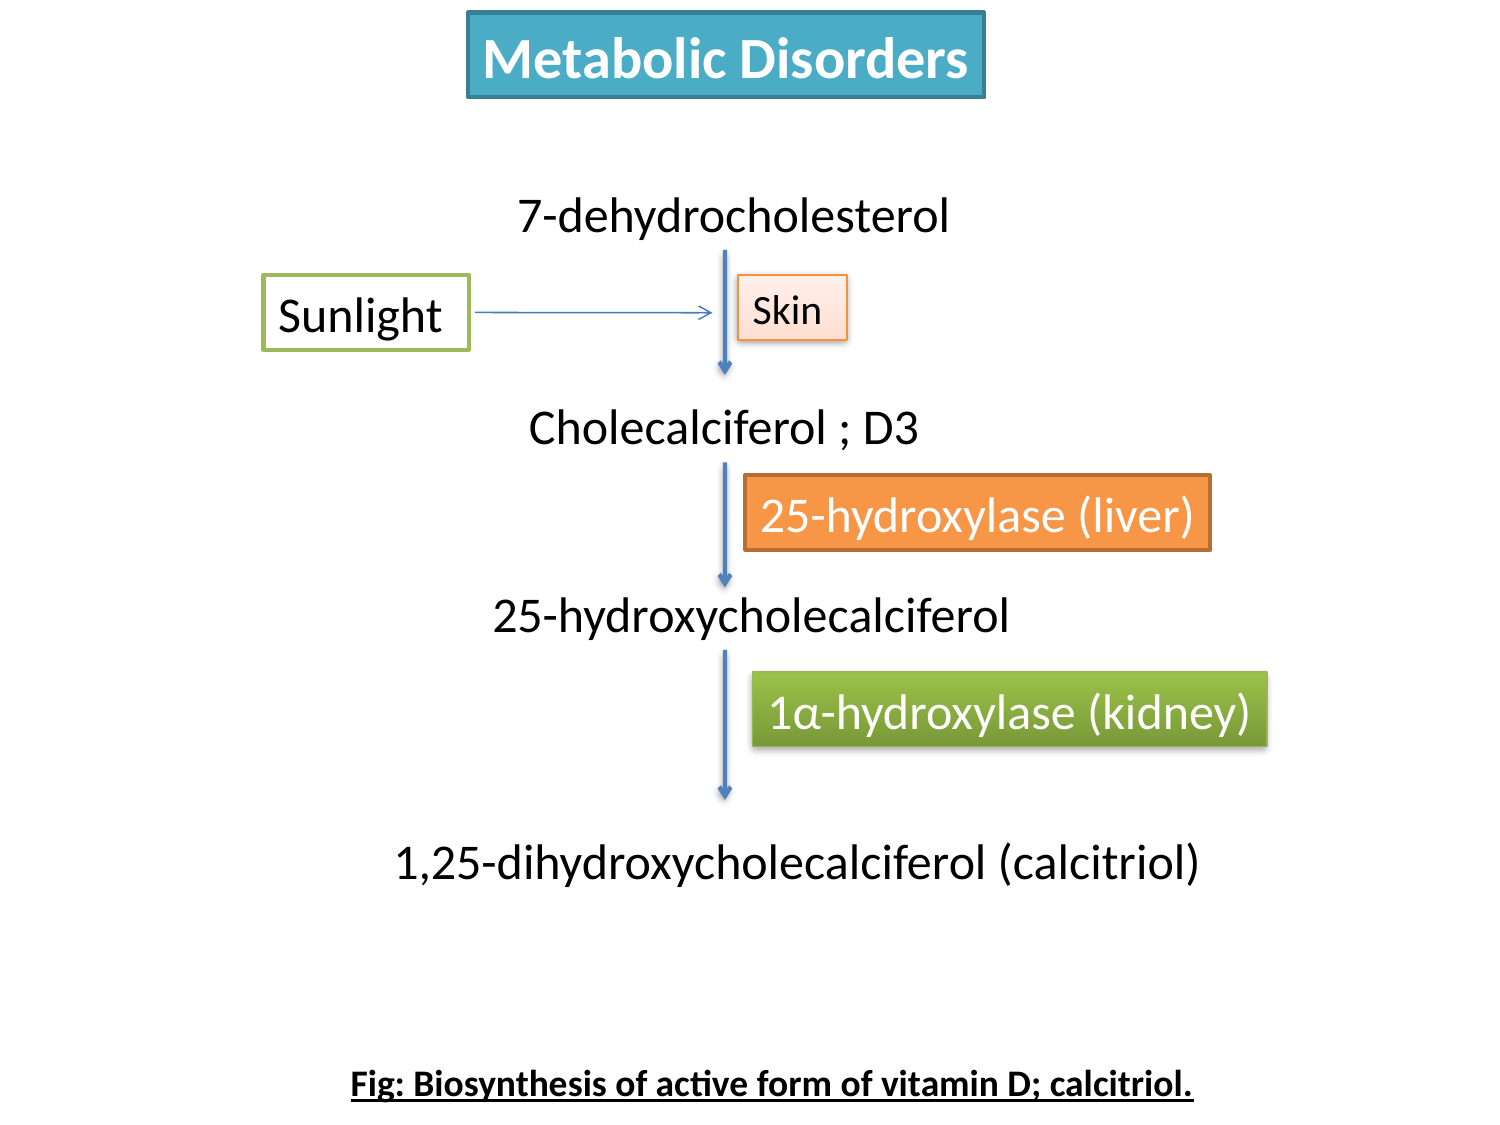

Metabolic Disorders
7-dehydrocholesterol
Sunlight
Skin
Cholecalciferol ; D3
25-hydroxylase (liver)
25-hydroxycholecalciferol
1α-hydroxylase (kidney)
1,25-dihydroxycholecalciferol (calcitriol)
Fig: Biosynthesis of active form of vitamin D; calcitriol.